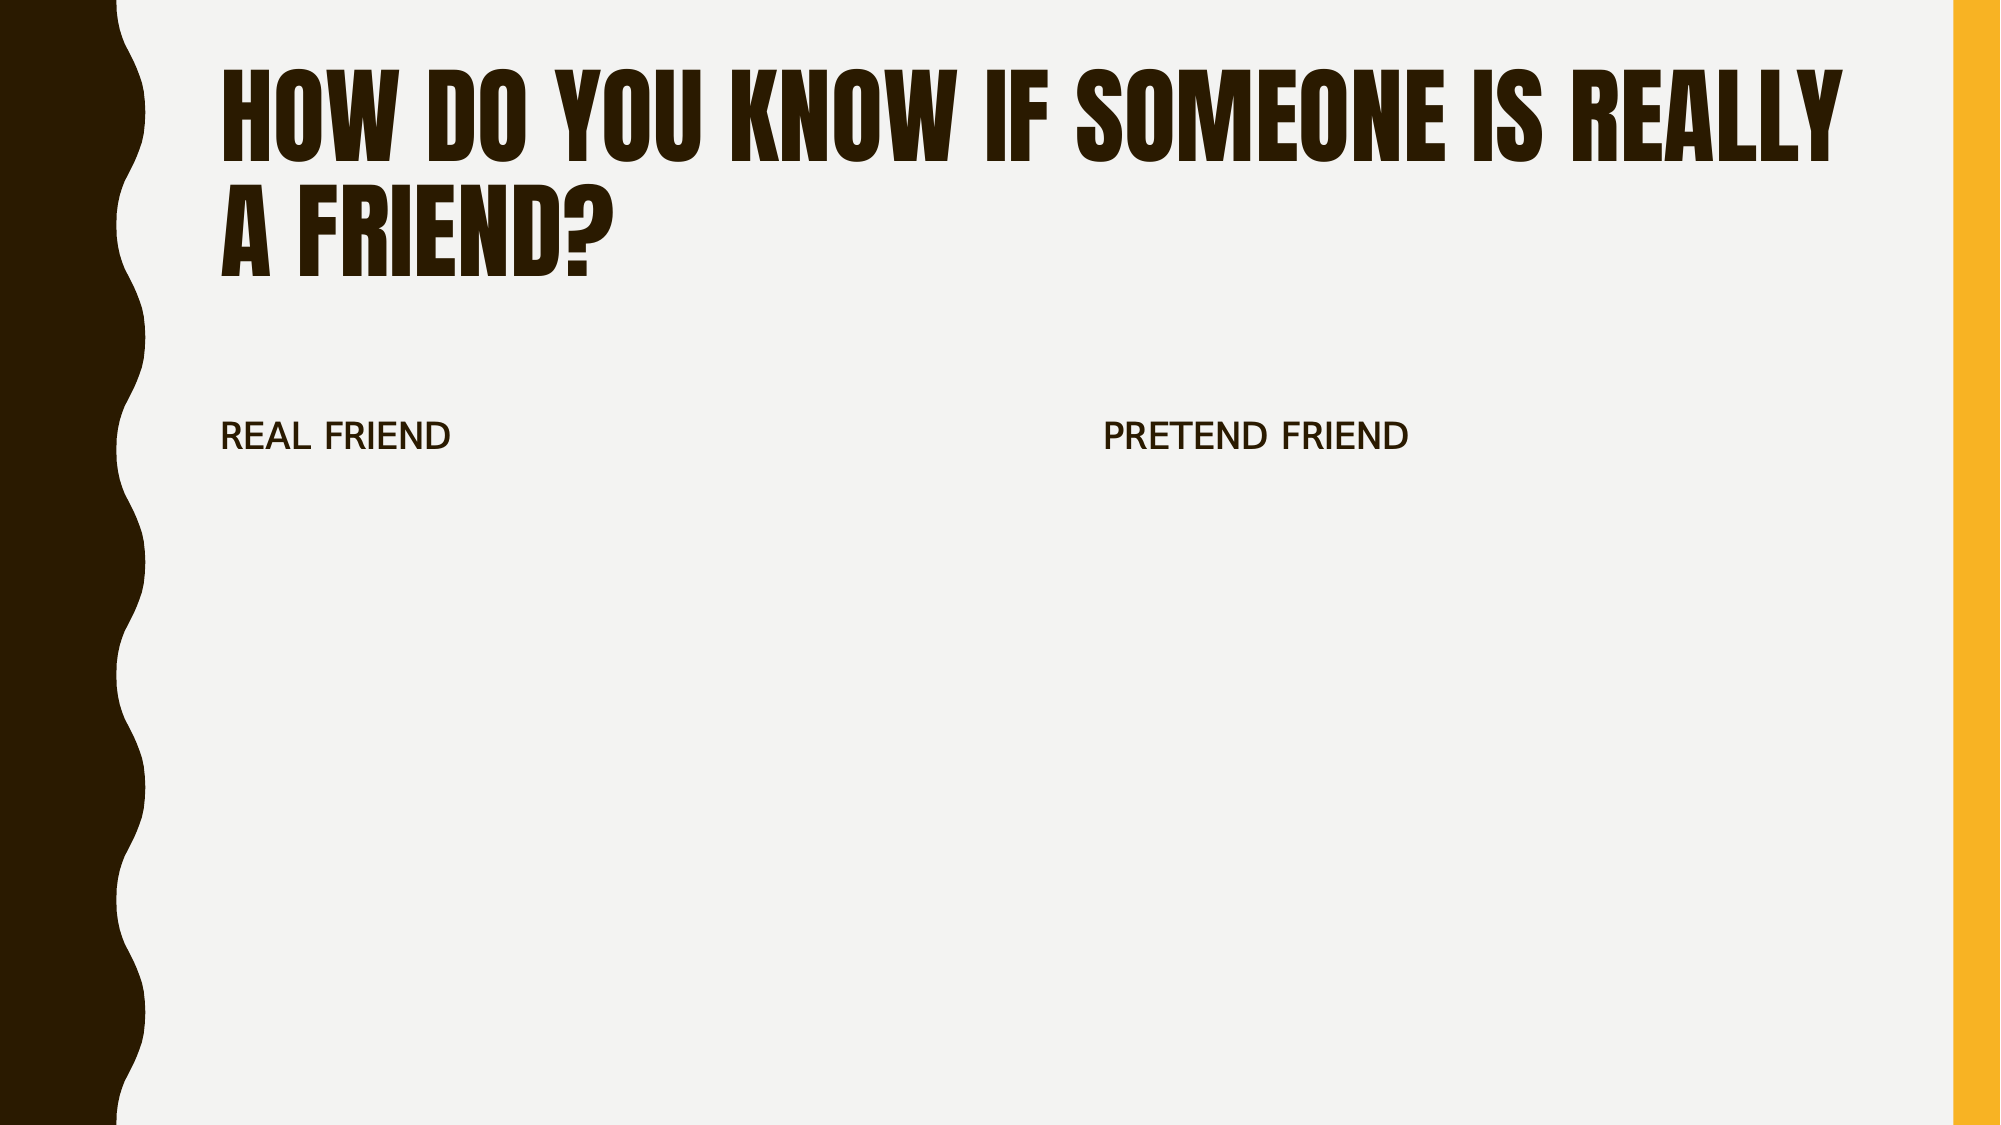

# HOW DO YOU KNOW IF SOMEONE IS REALLY A FRIEND?
REAL FRIEND
PRETEND FRIEND